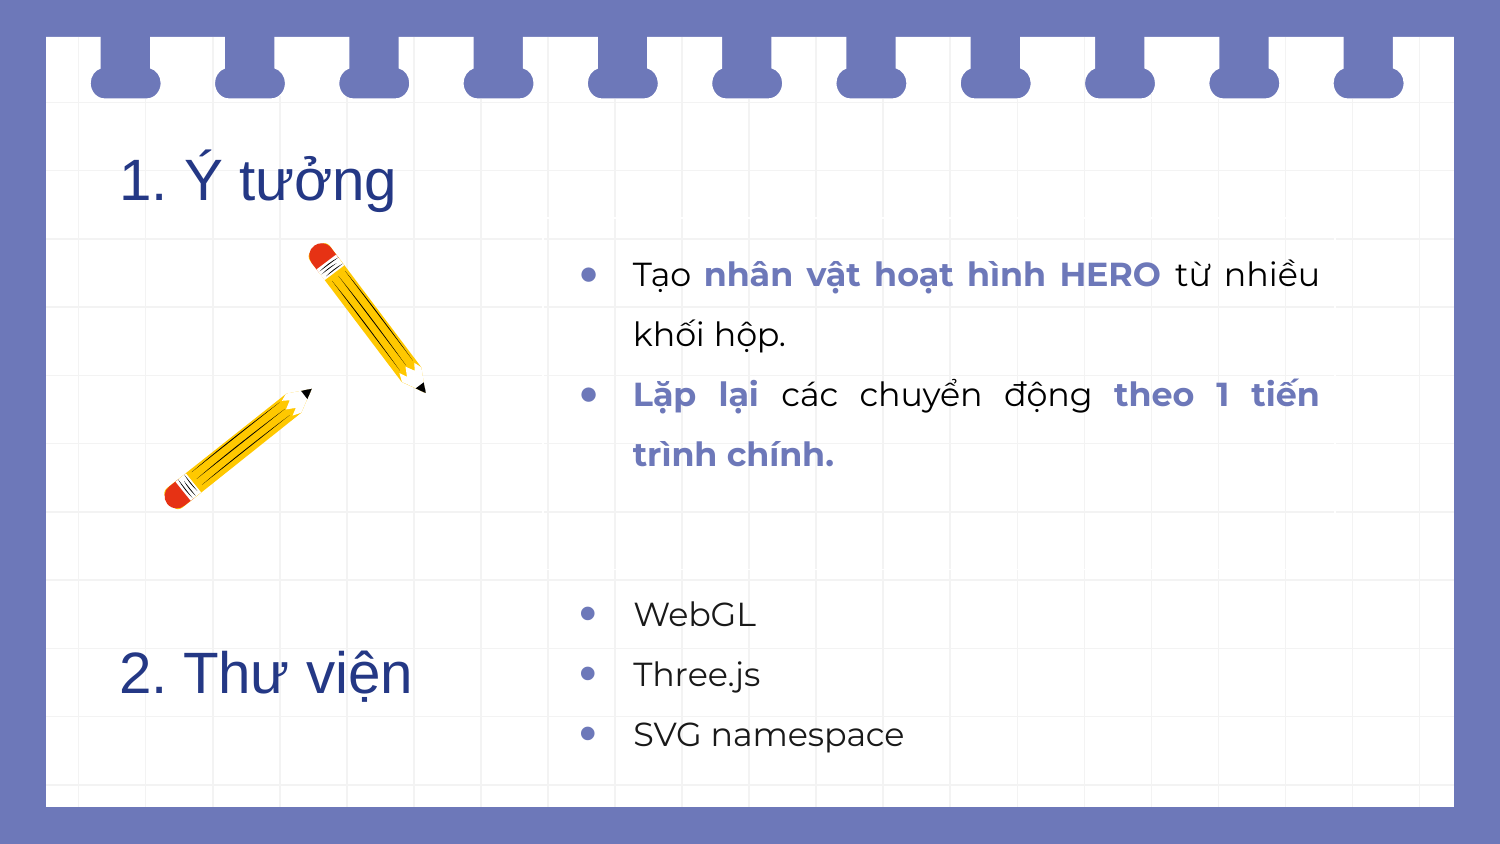

1. Ý tưởng

Tạo nhân vật hoạt hình HERO từ nhiều khối hộp.
Lặp lại các chuyển động theo 1 tiến trình chính.

WebGL
Three.js
SVG namespace
2. Thư viện